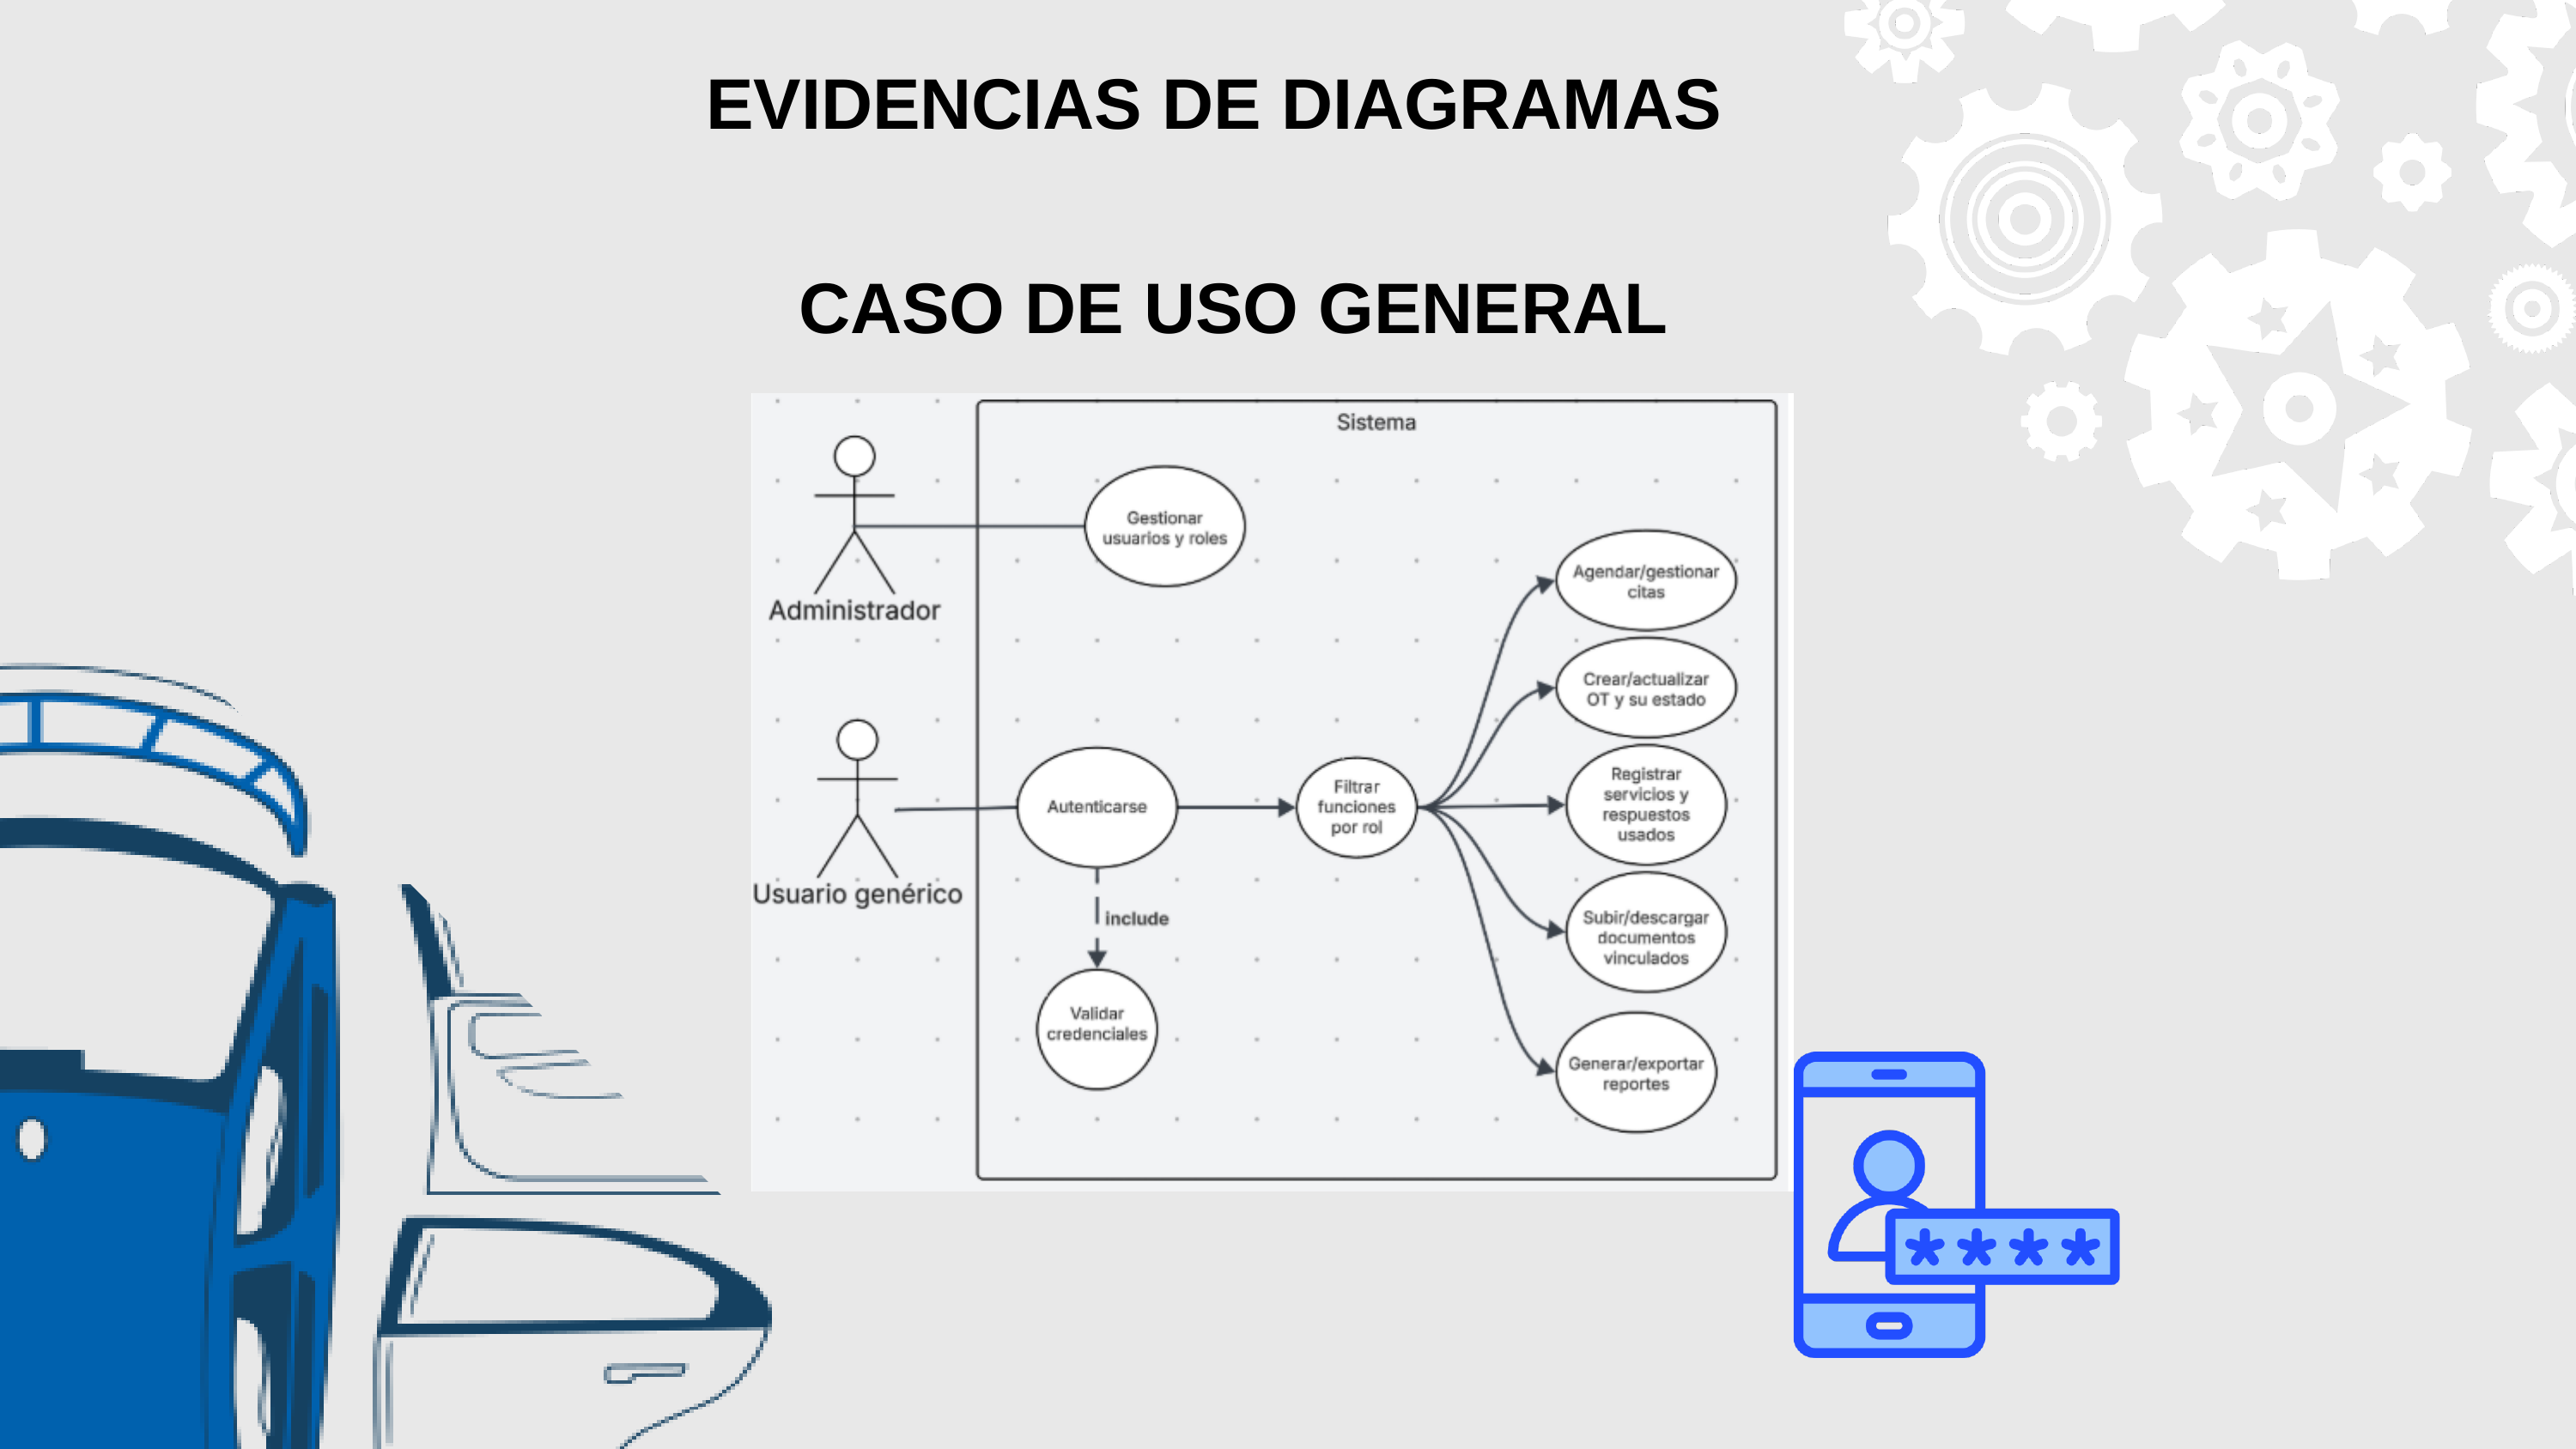

EVIDENCIAS DE DIAGRAMAS
CASO DE USO GENERAL